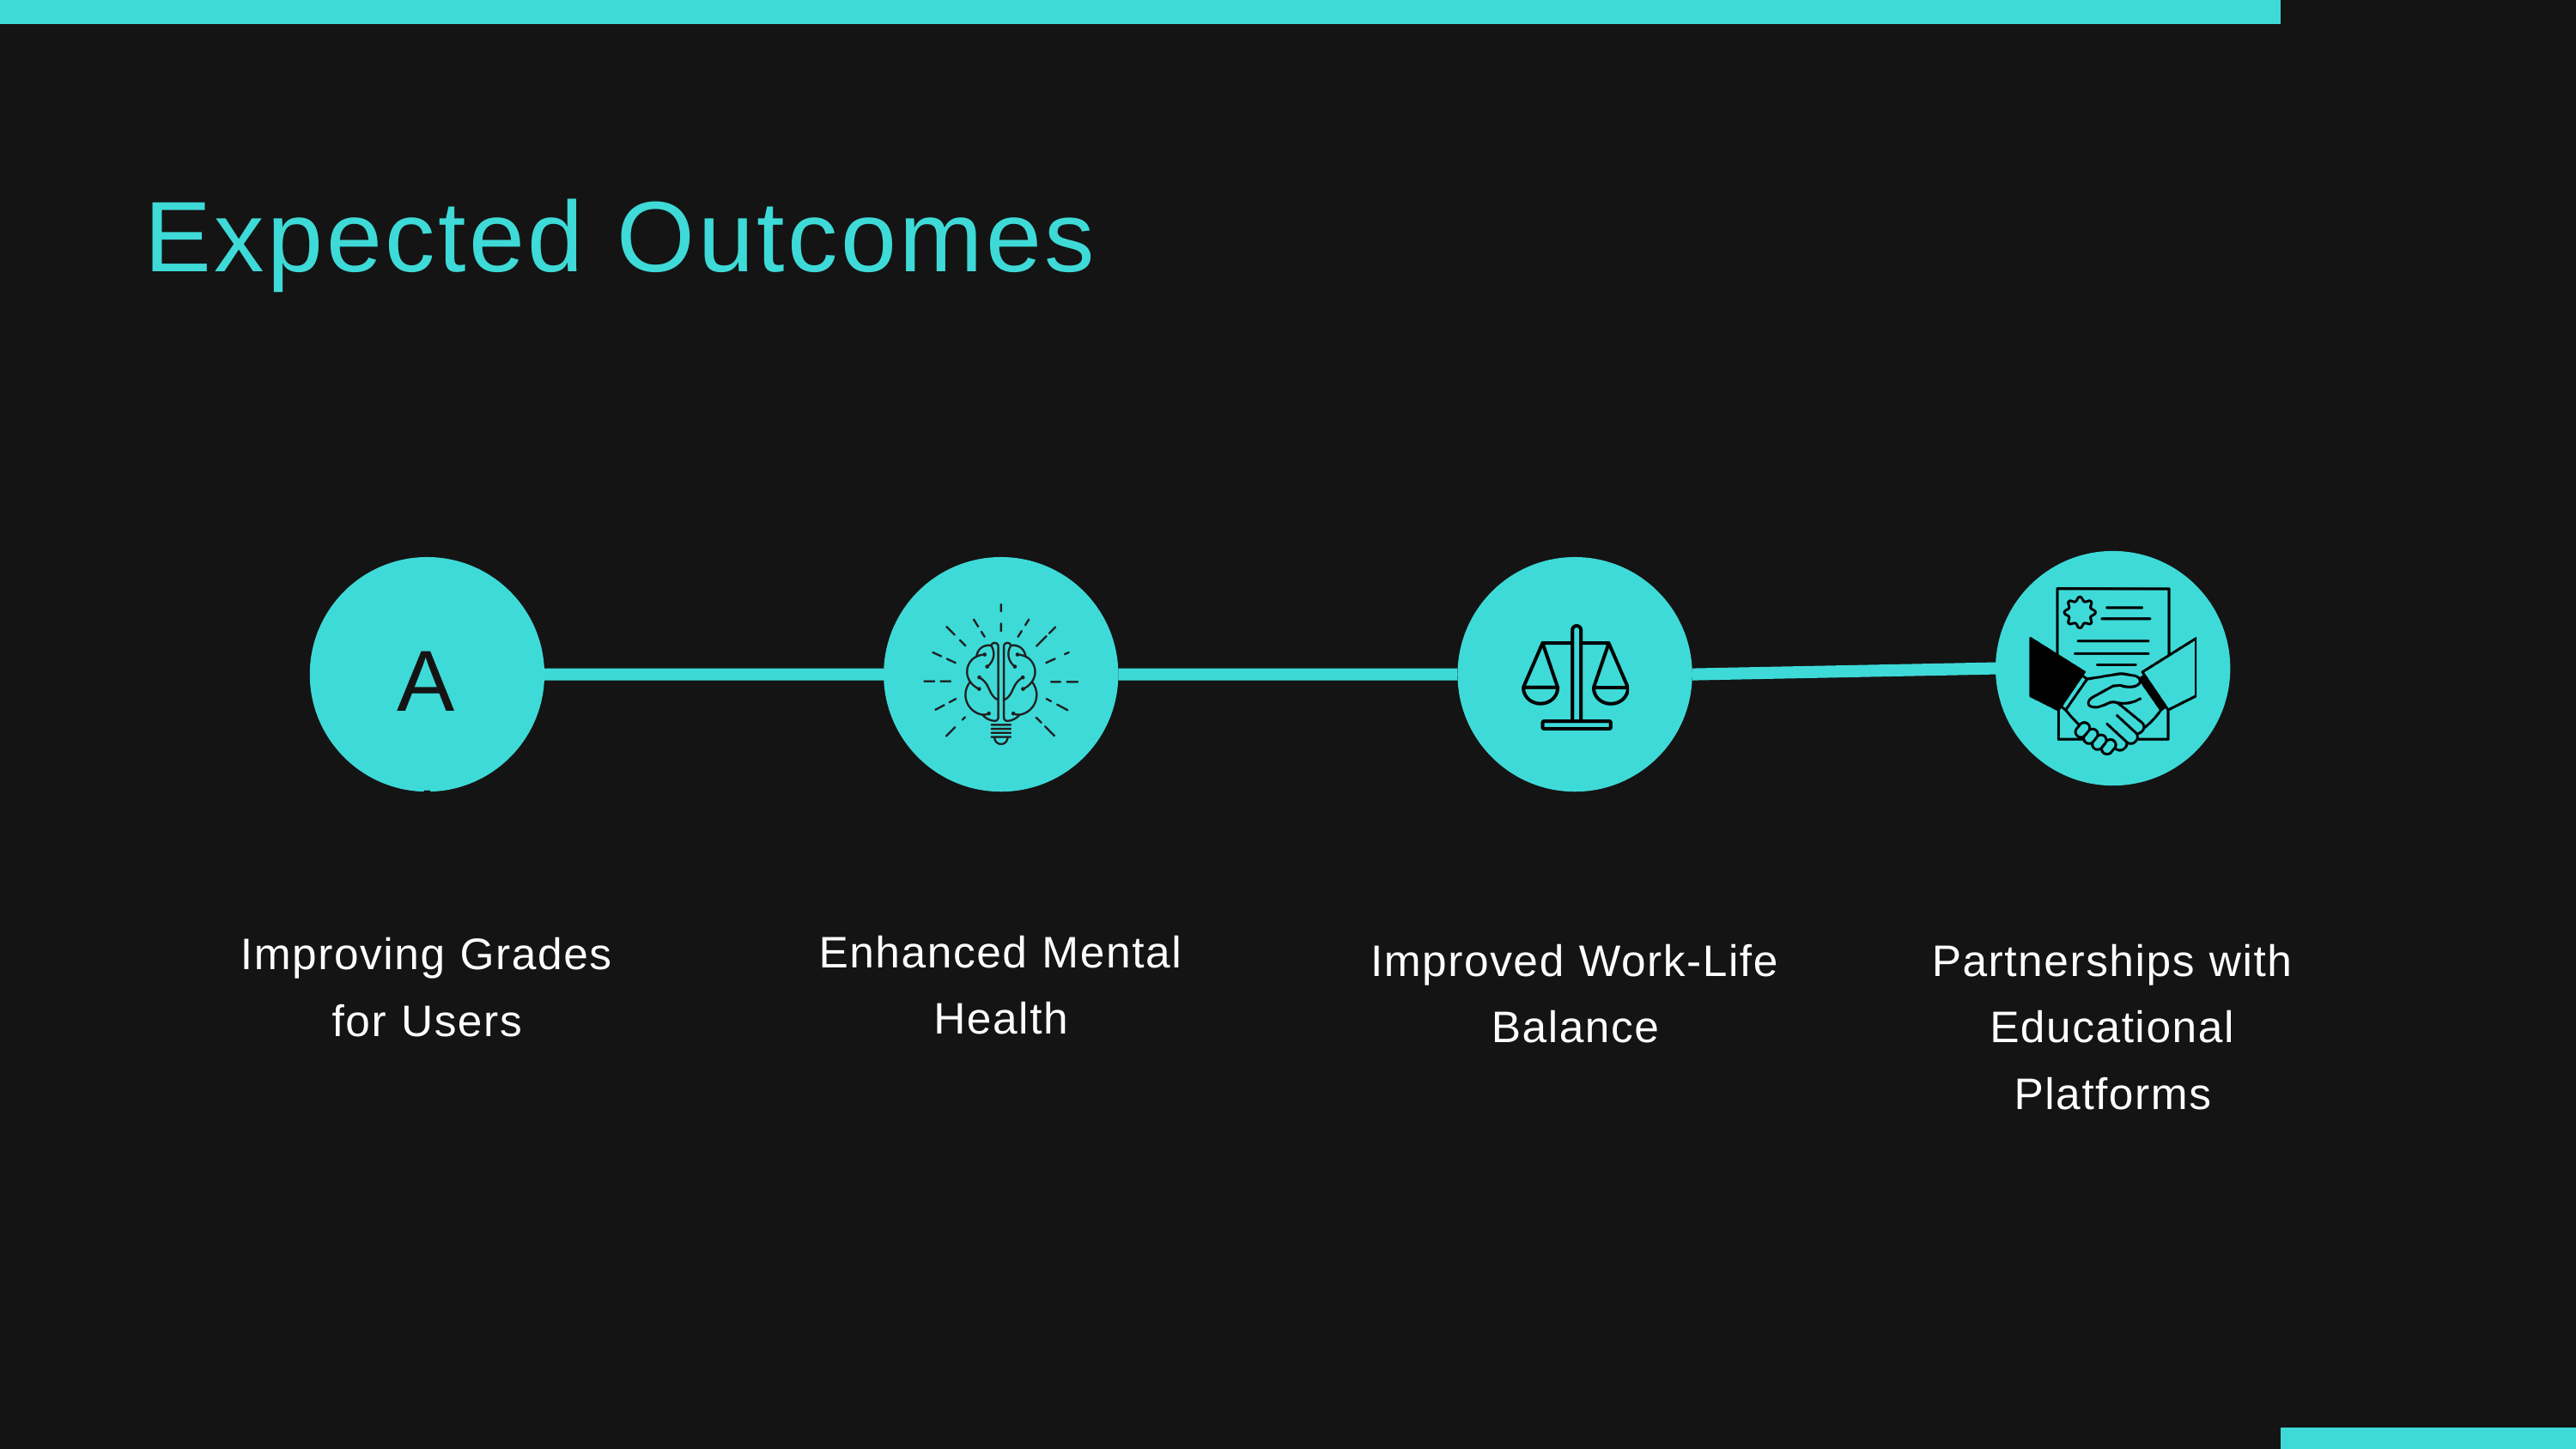

Expected Outcomes

A+

Enhanced Mental Health

Improved Work-Life Balance

Partnerships with Educational Platforms

Improving Grades for Users